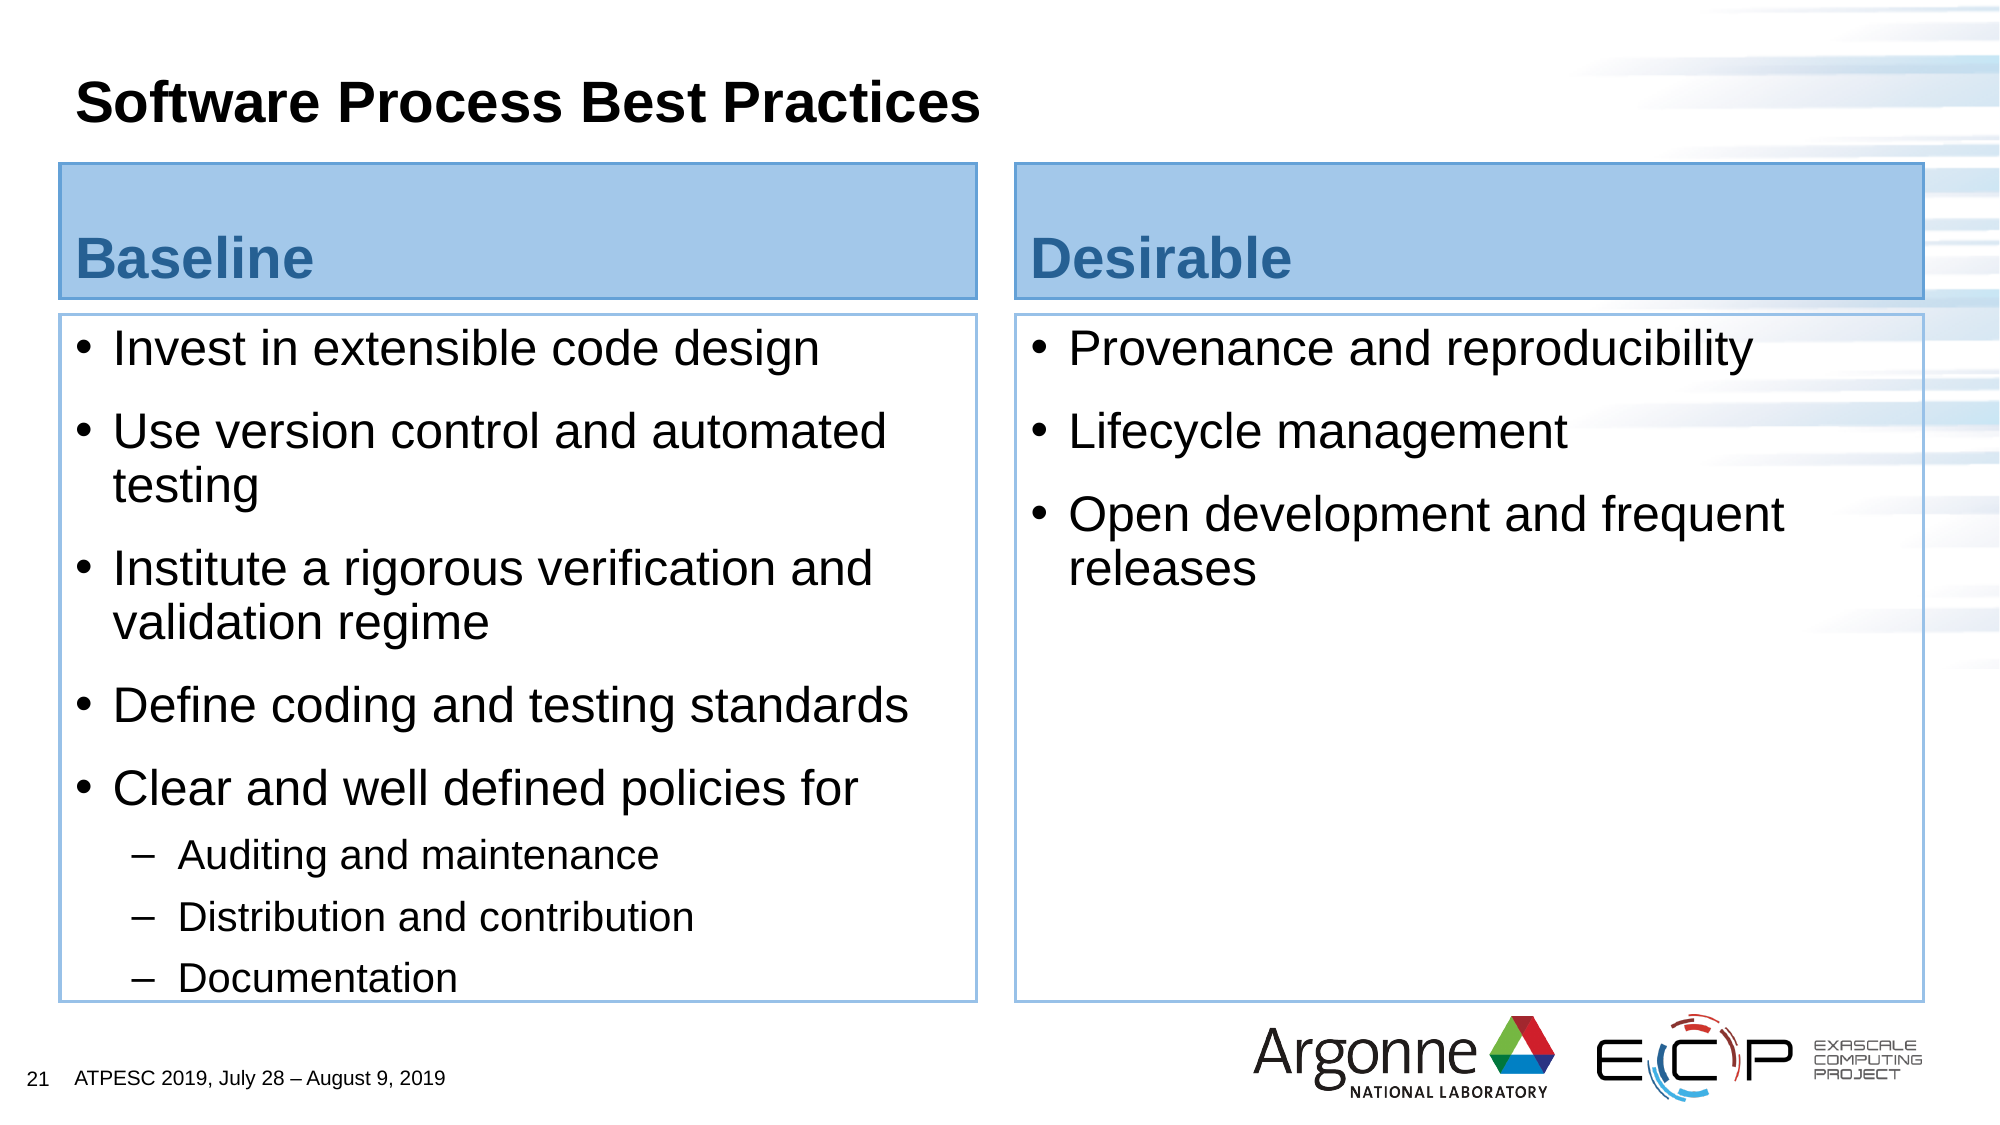

# Software Process Best Practices
Baseline
Desirable
Invest in extensible code design
Use version control and automated testing
Institute a rigorous verification and validation regime
Define coding and testing standards
Clear and well defined policies for
Auditing and maintenance
Distribution and contribution
Documentation
Provenance and reproducibility
Lifecycle management
Open development and frequent releases